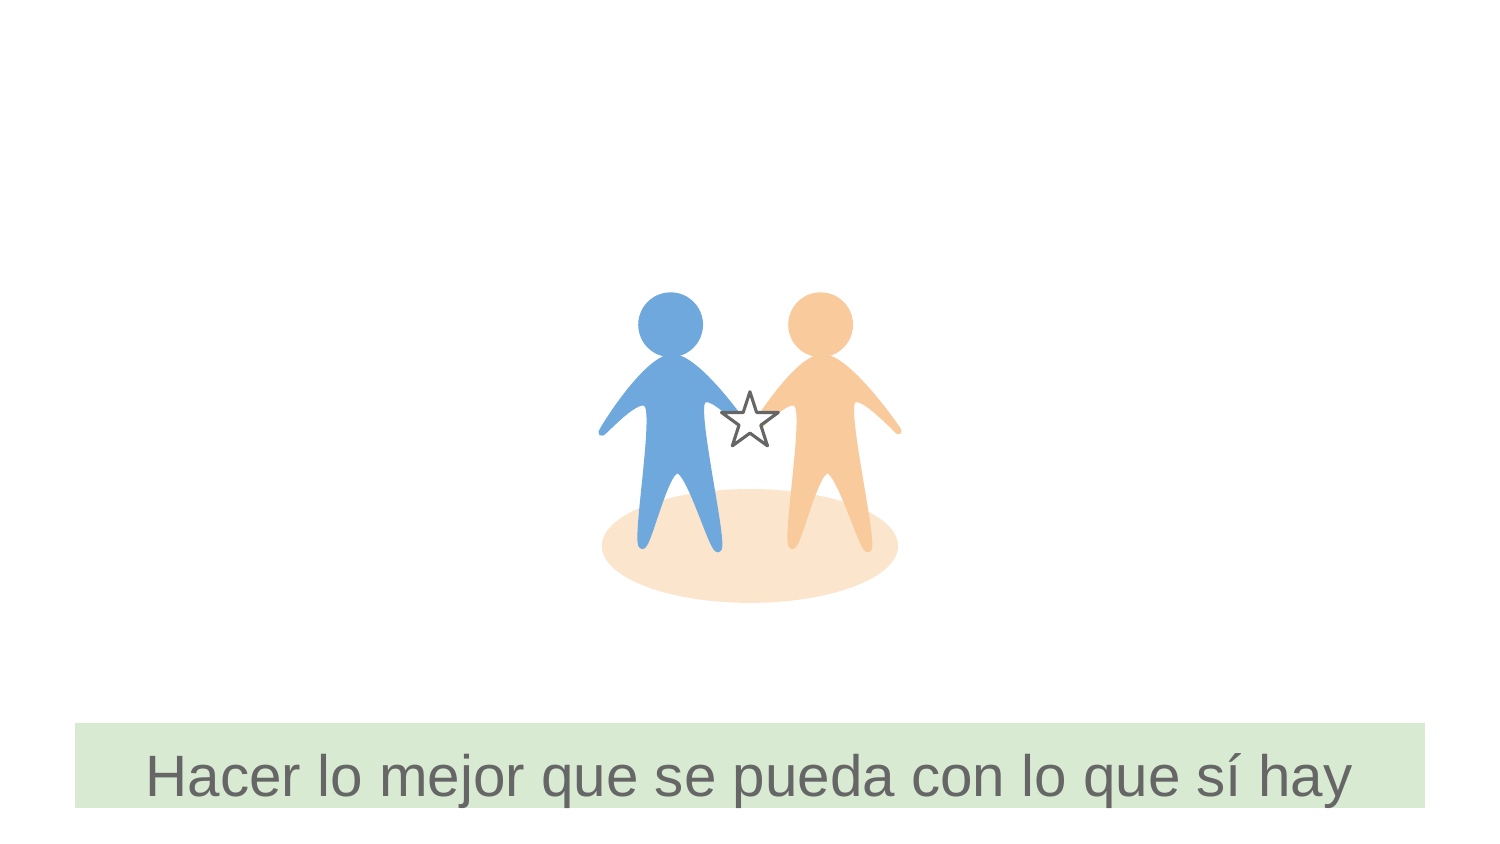

Hacer lo mejor que se pueda con lo que sí hay